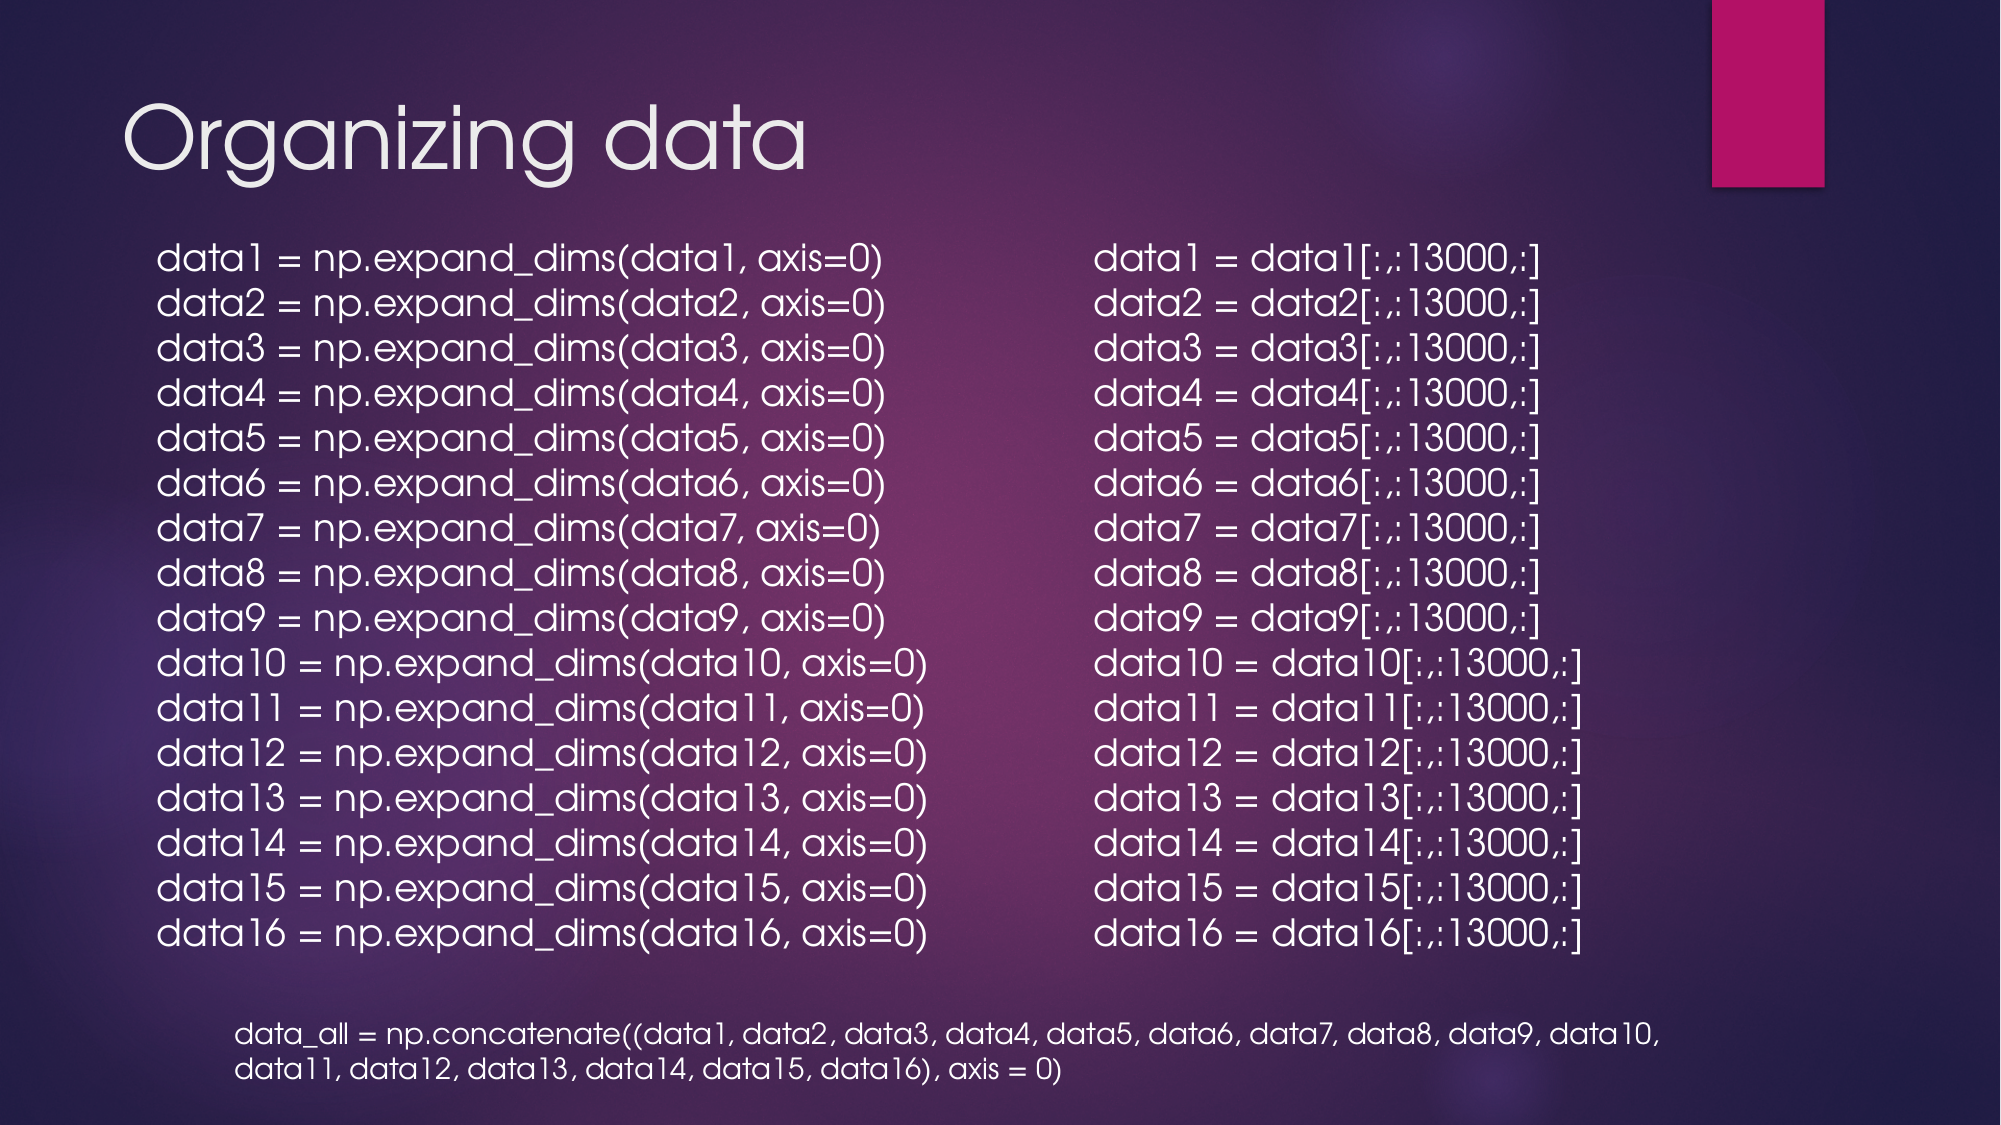

# Organizing data
data1 = np.expand_dims(data1, axis=0)
data2 = np.expand_dims(data2, axis=0)
data3 = np.expand_dims(data3, axis=0)
data4 = np.expand_dims(data4, axis=0)
data5 = np.expand_dims(data5, axis=0)
data6 = np.expand_dims(data6, axis=0)
data7 = np.expand_dims(data7, axis=0)
data8 = np.expand_dims(data8, axis=0)
data9 = np.expand_dims(data9, axis=0)
data10 = np.expand_dims(data10, axis=0)
data11 = np.expand_dims(data11, axis=0)
data12 = np.expand_dims(data12, axis=0)
data13 = np.expand_dims(data13, axis=0)
data14 = np.expand_dims(data14, axis=0)
data15 = np.expand_dims(data15, axis=0)
data16 = np.expand_dims(data16, axis=0)
data1 = data1[:,:13000,:]
data2 = data2[:,:13000,:]
data3 = data3[:,:13000,:]
data4 = data4[:,:13000,:]
data5 = data5[:,:13000,:]
data6 = data6[:,:13000,:]
data7 = data7[:,:13000,:]
data8 = data8[:,:13000,:]
data9 = data9[:,:13000,:]
data10 = data10[:,:13000,:]
data11 = data11[:,:13000,:]
data12 = data12[:,:13000,:]
data13 = data13[:,:13000,:]
data14 = data14[:,:13000,:]
data15 = data15[:,:13000,:]
data16 = data16[:,:13000,:]
data_all = np.concatenate((data1, data2, data3, data4, data5, data6, data7, data8, data9, data10, data11, data12, data13, data14, data15, data16), axis = 0)